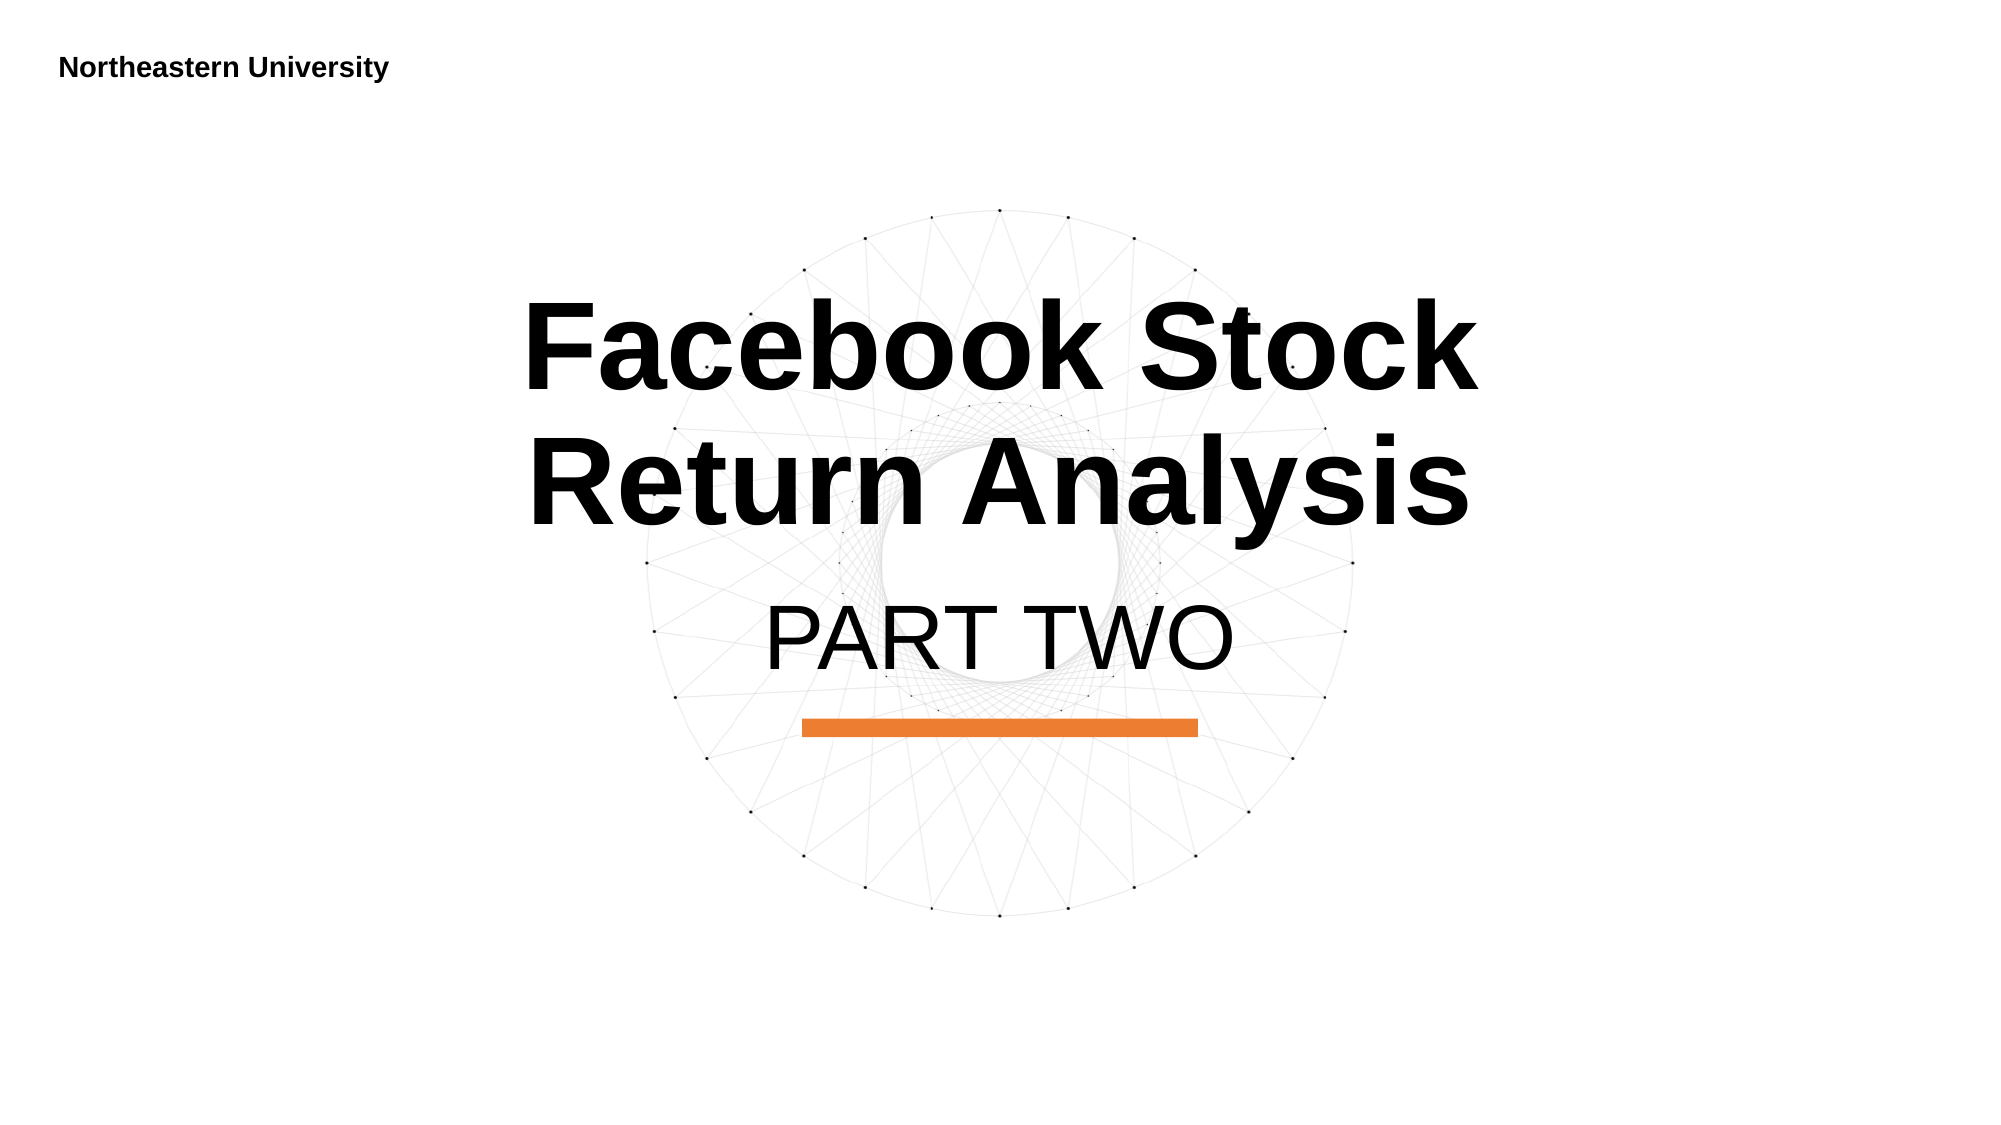

Northeastern University
Facebook Stock Return Analysis
PART TWO